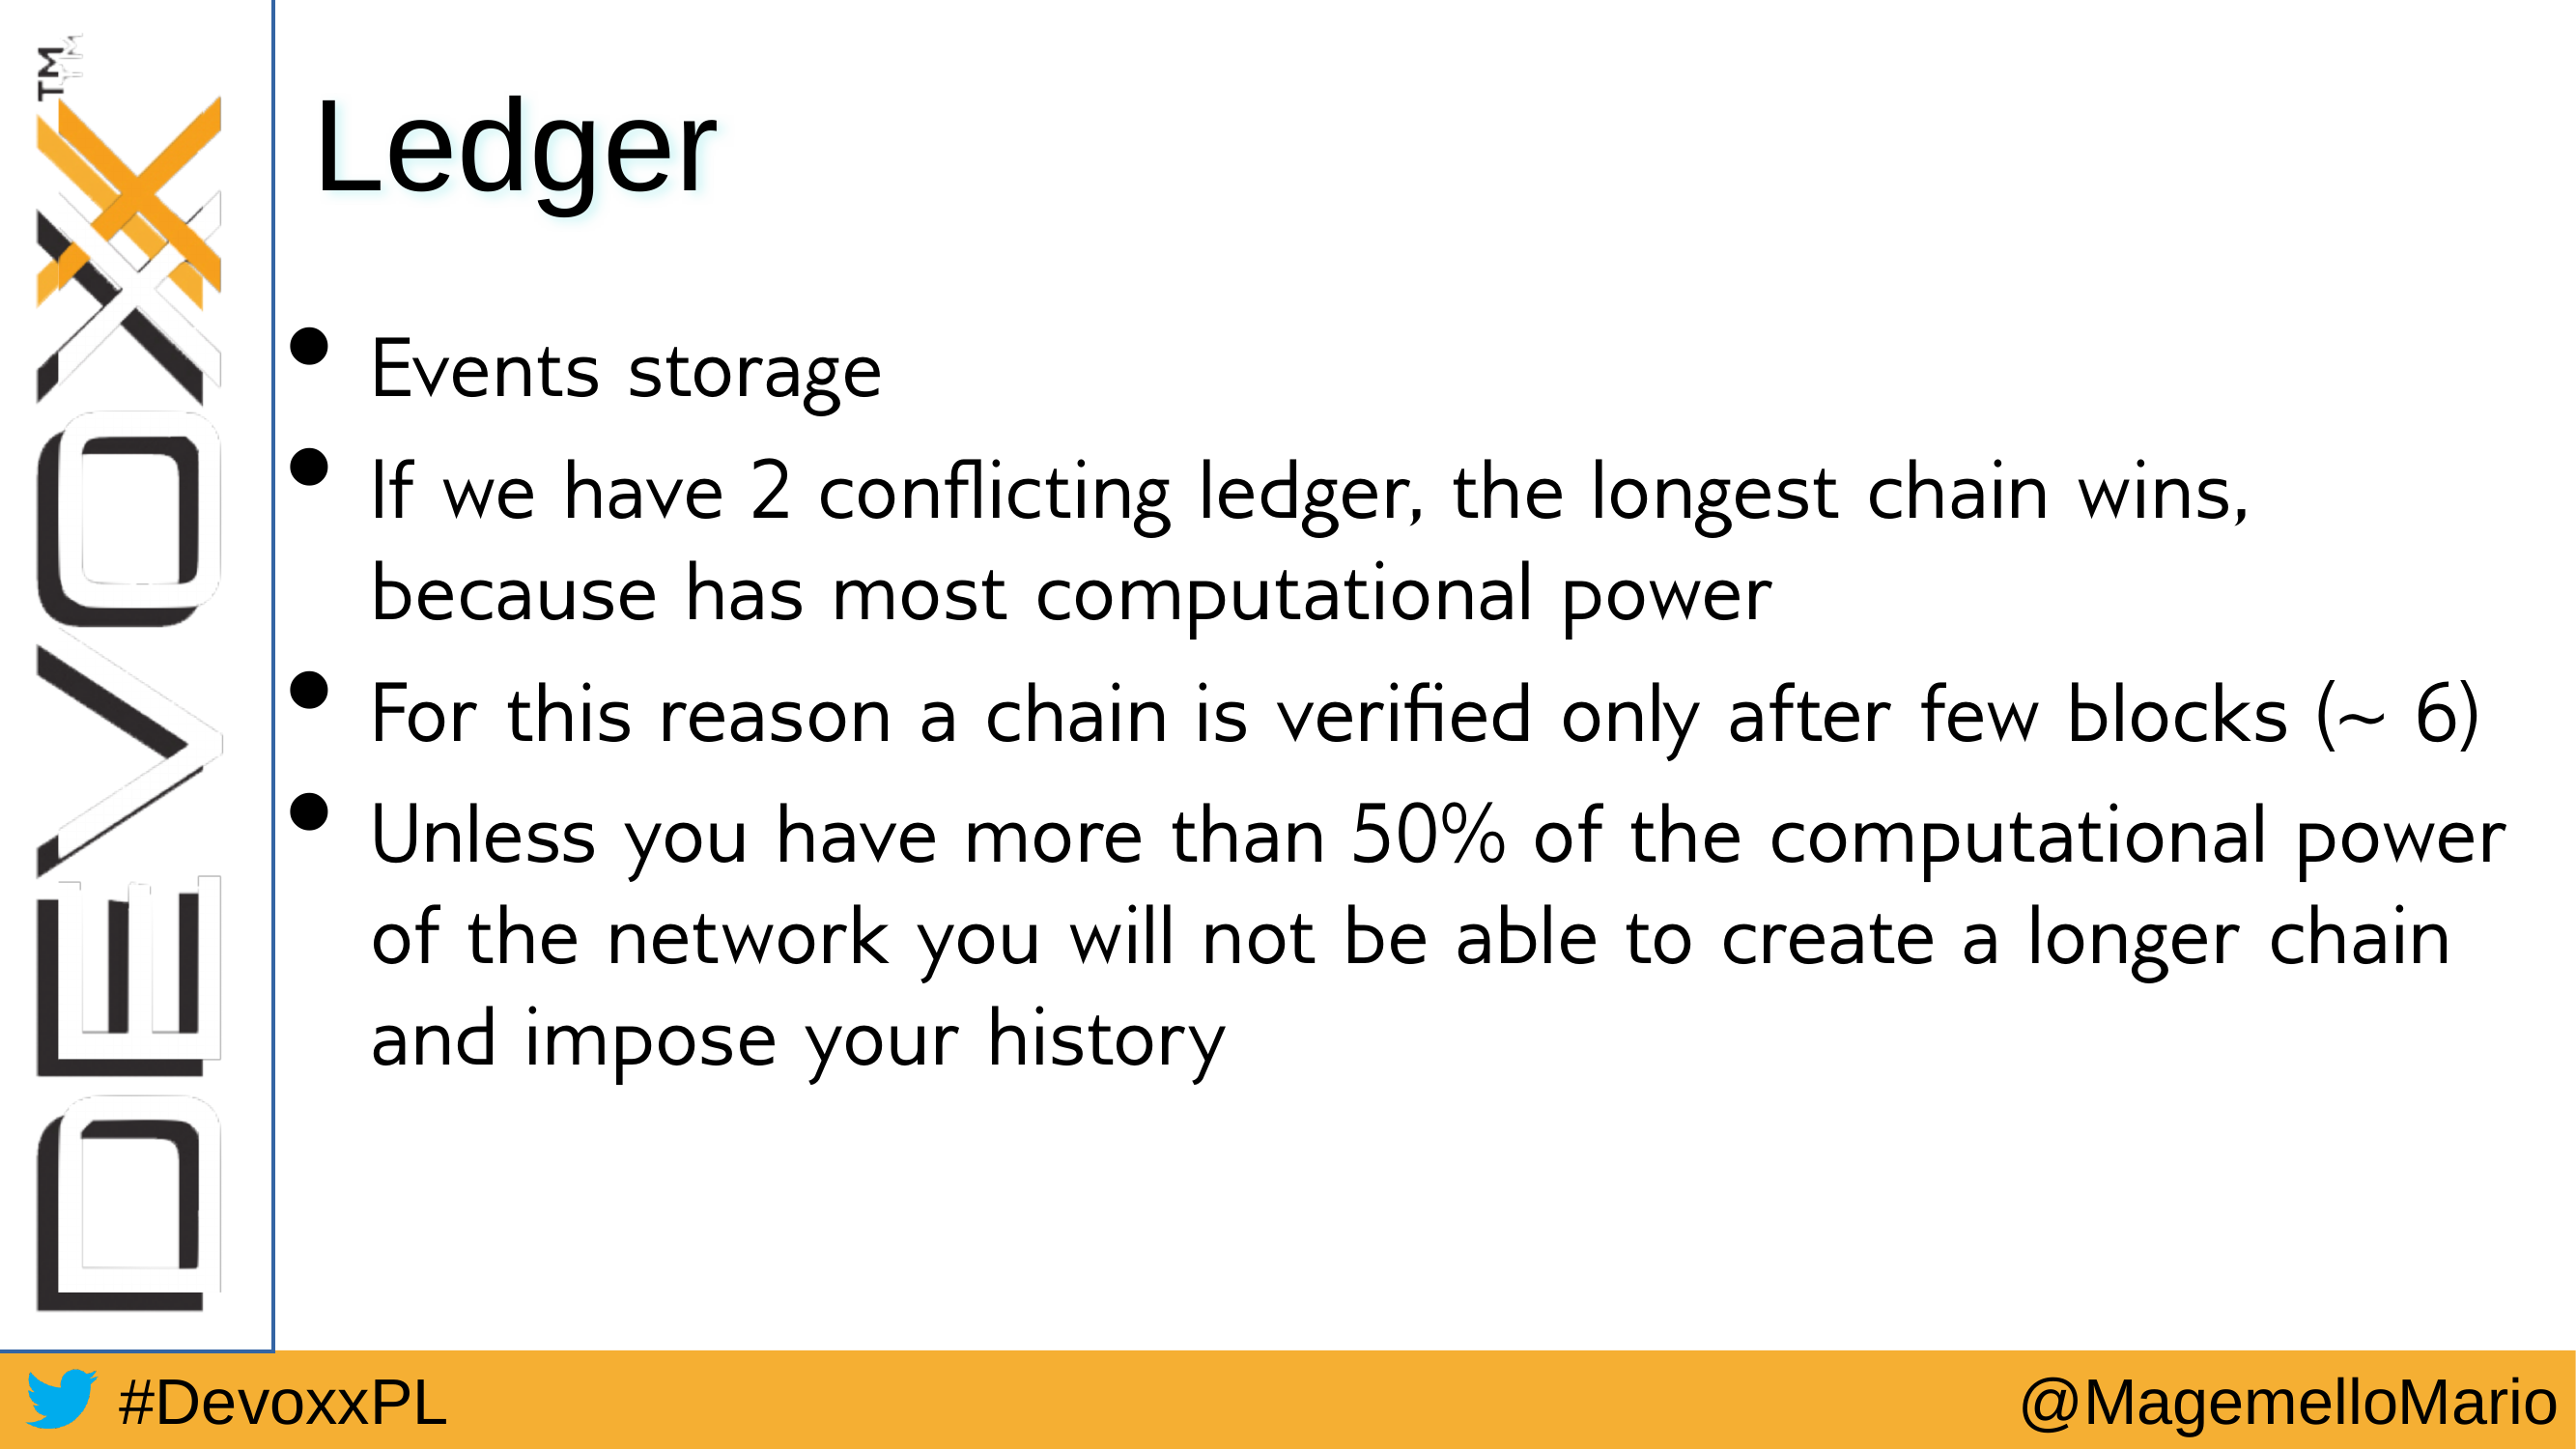

# Ledger
Events storage
If we have 2 conflicting ledger, the longest chain wins, because has most computational power
For this reason a chain is verified only after few blocks (~ 6)
Unless you have more than 50% of the computational power of the network you will not be able to create a longer chain and impose your history